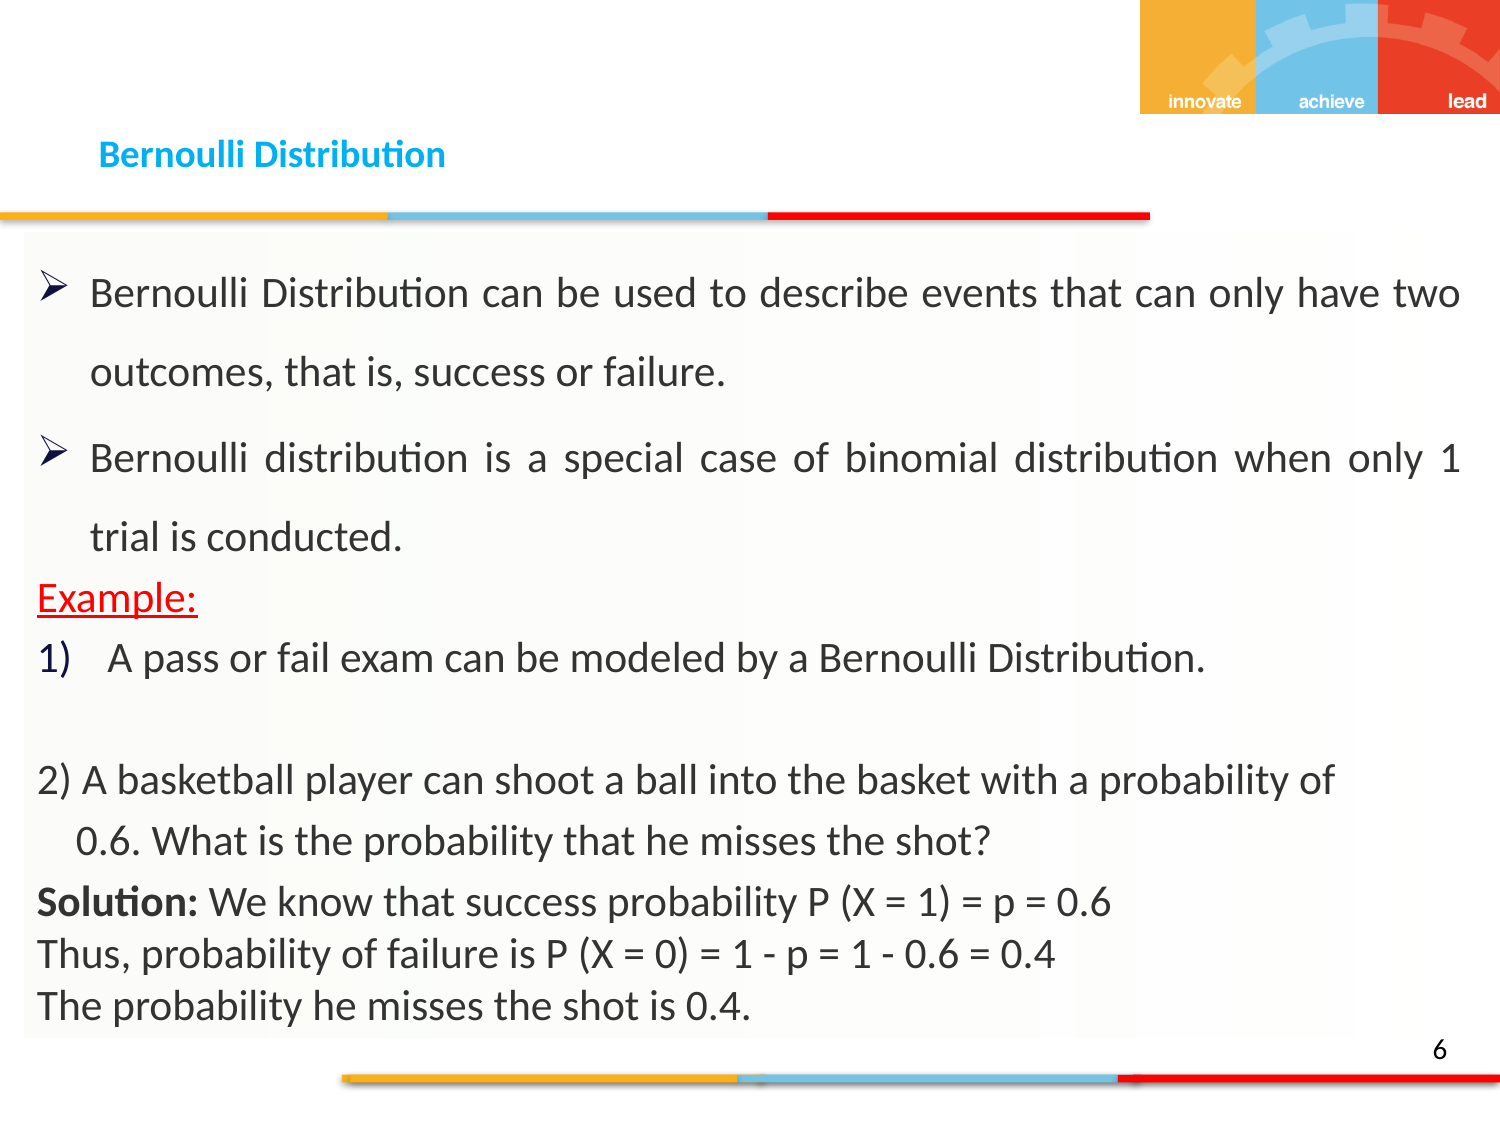

Bernoulli Distribution
Bernoulli Distribution can be used to describe events that can only have two outcomes, that is, success or failure.
Bernoulli distribution is a special case of binomial distribution when only 1 trial is conducted.
Example:
A pass or fail exam can be modeled by a Bernoulli Distribution.

2) A basketball player can shoot a ball into the basket with a probability of
    0.6. What is the probability that he misses the shot?
Solution: We know that success probability P (X = 1) = p = 0.6
Thus, probability of failure is P (X = 0) = 1 - p = 1 - 0.6 = 0.4
The probability he misses the shot is 0.4.

6